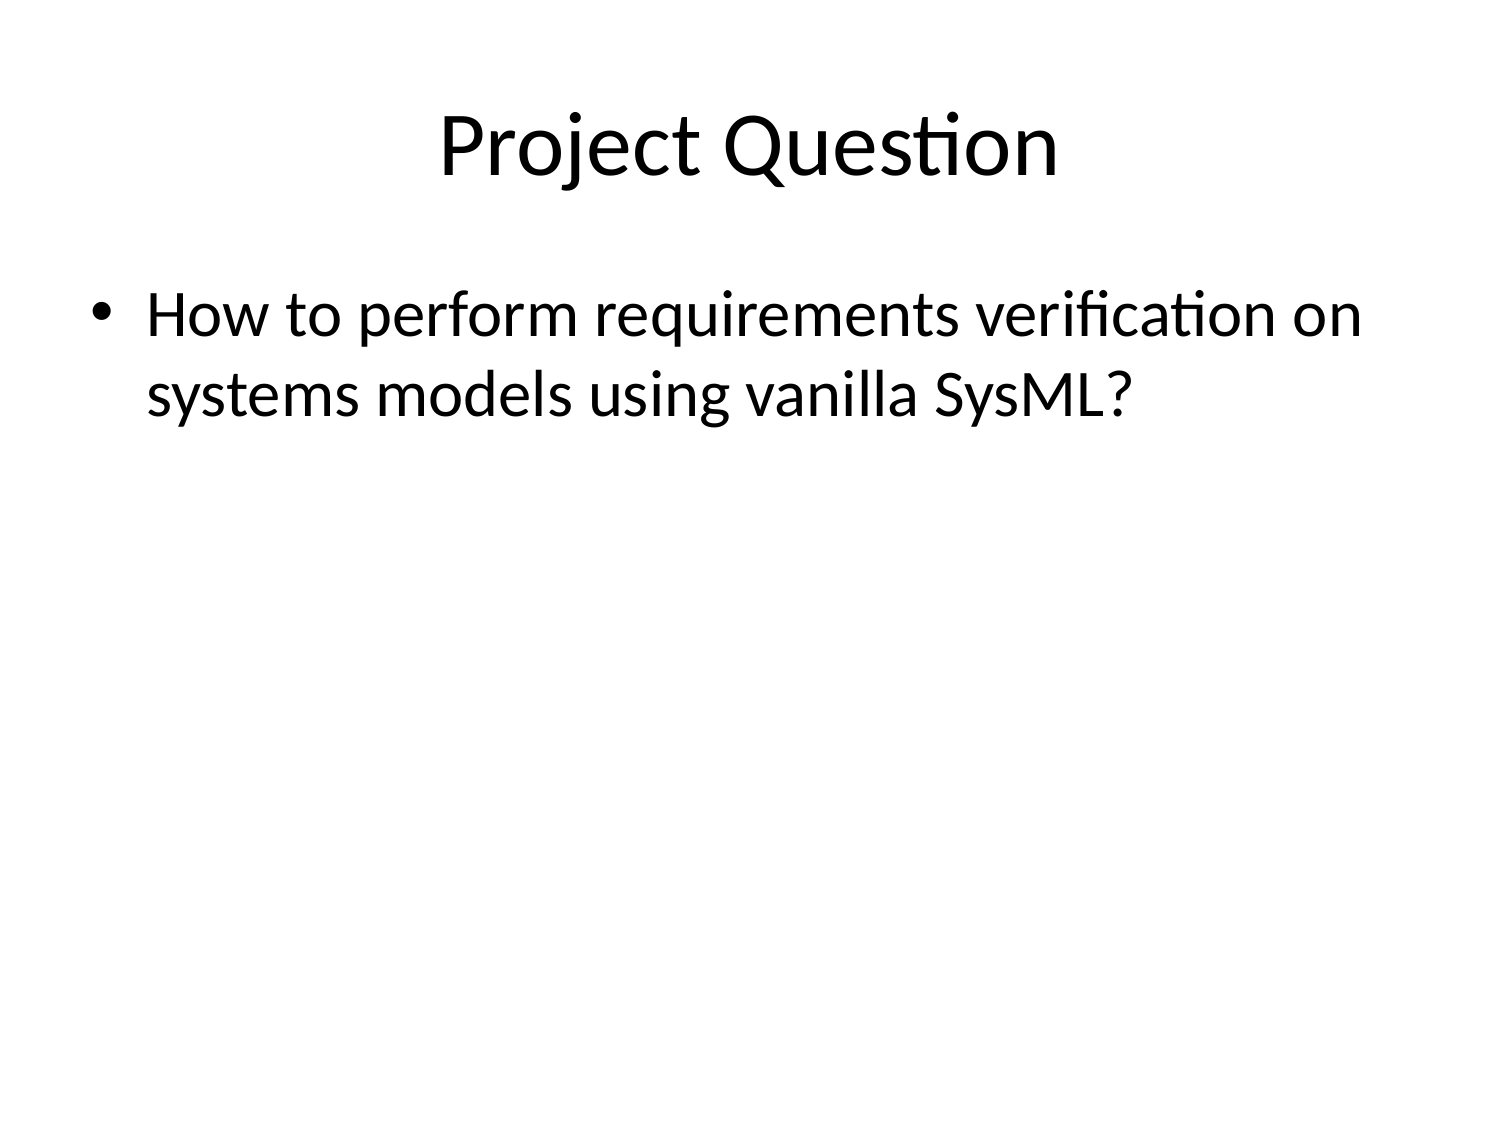

# Project Question
How to perform requirements verification on systems models using vanilla SysML?